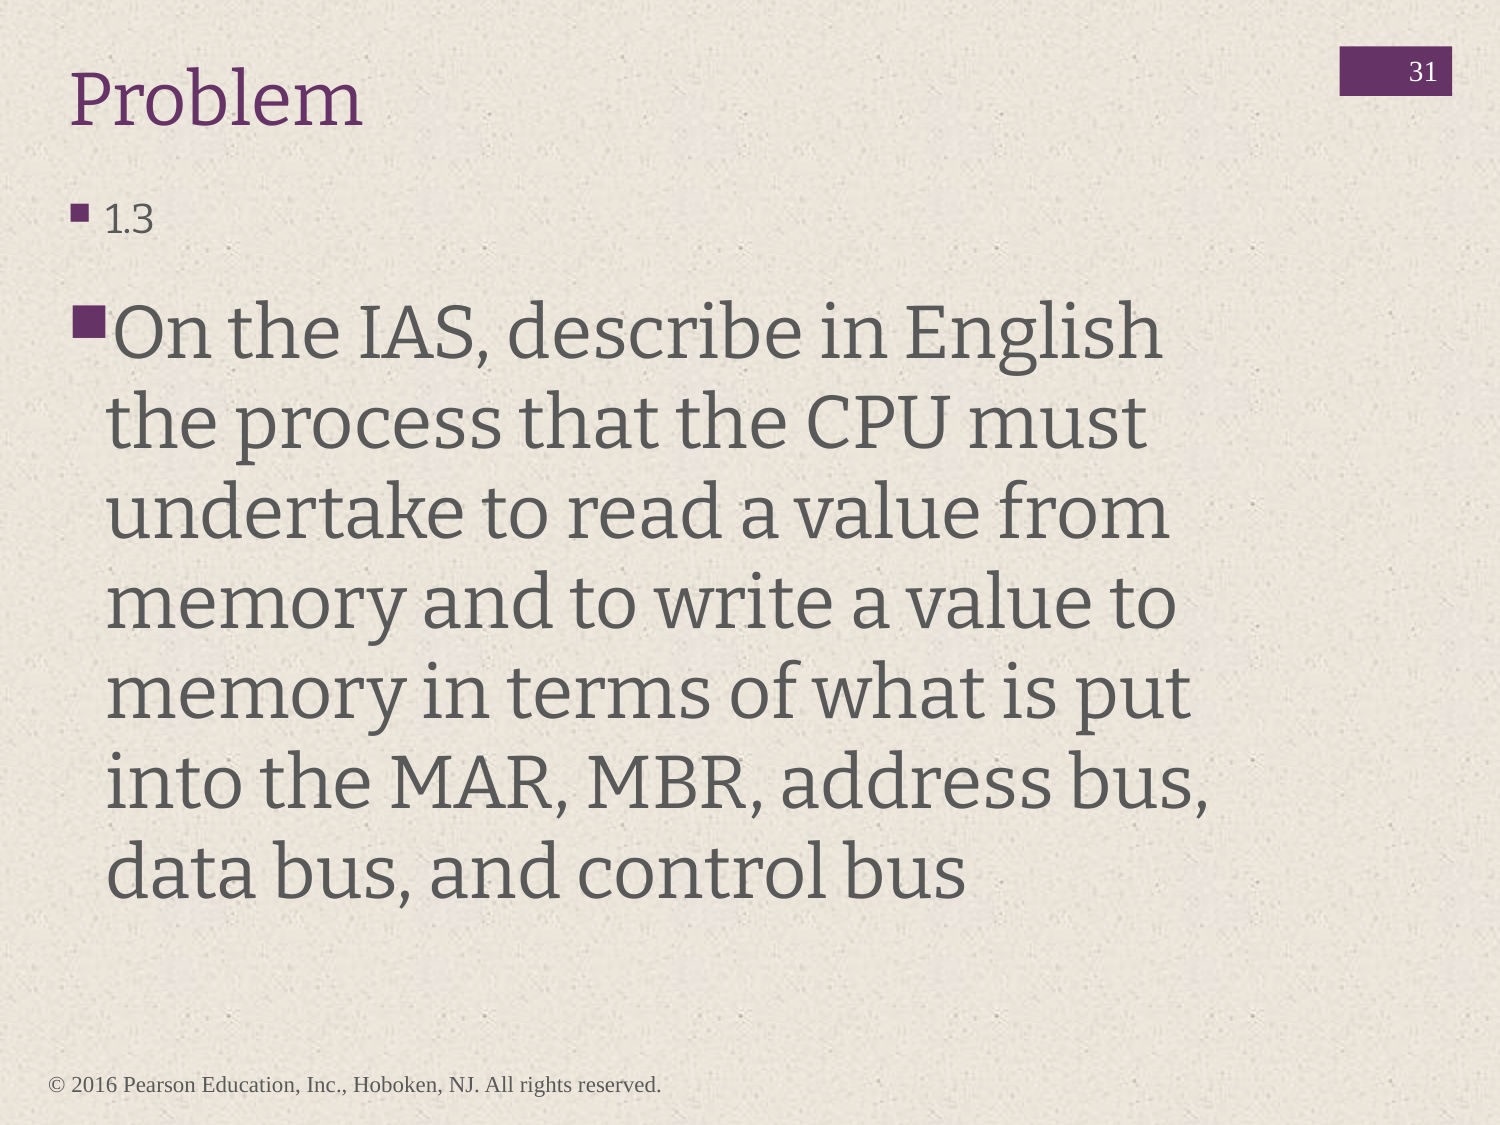

31
Problem
1.3
On the IAS, describe in English the process that the CPU must undertake to read a value from memory and to write a value to memory in terms of what is put into the MAR, MBR, address bus, data bus, and control bus
© 2016 Pearson Education, Inc., Hoboken, NJ. All rights reserved.